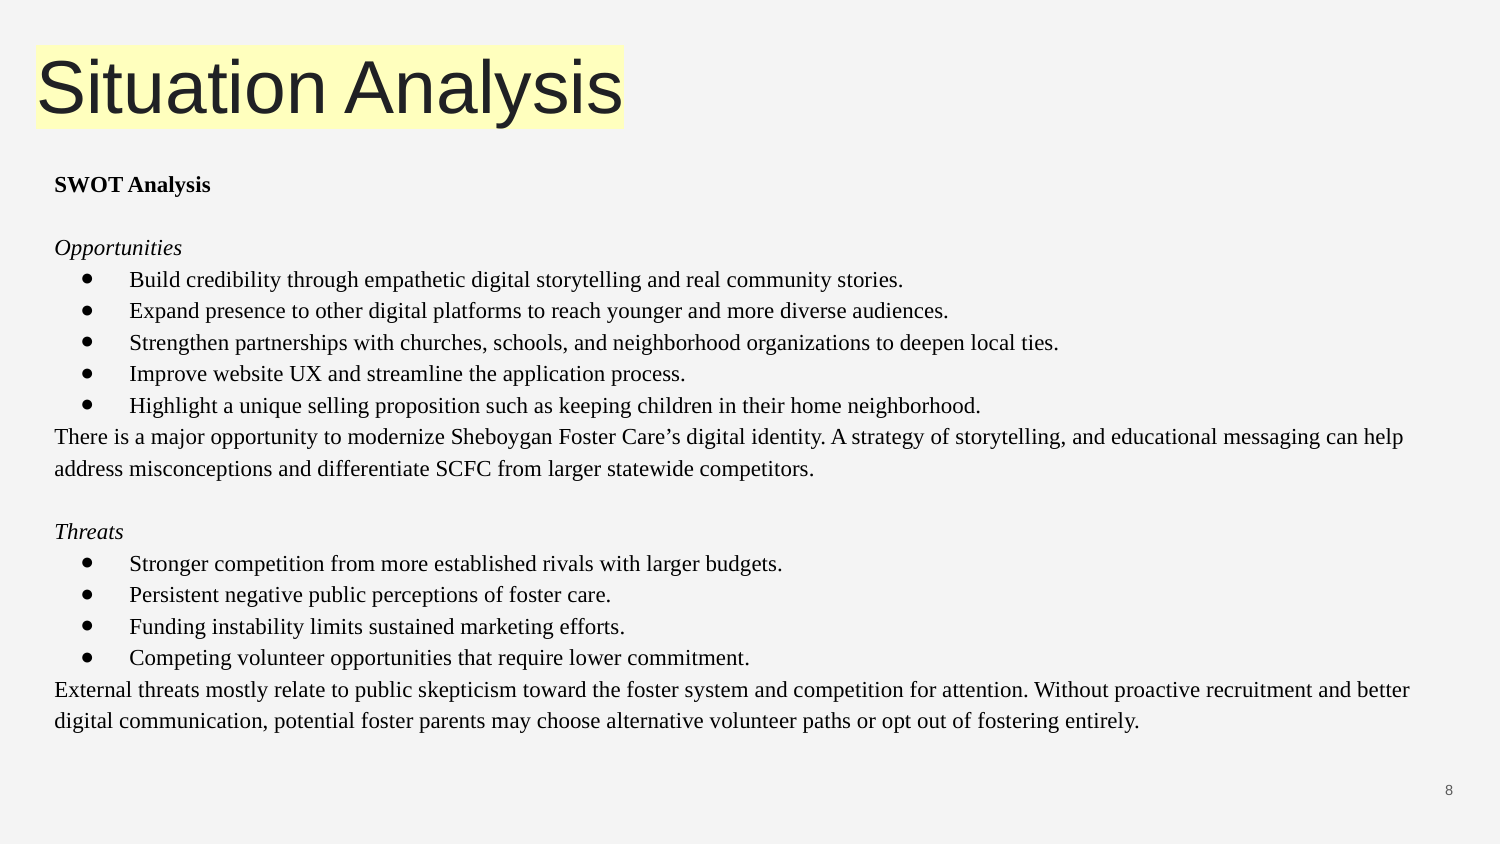

Situation Analysis
SWOT Analysis

Opportunities
Build credibility through empathetic digital storytelling and real community stories.
Expand presence to other digital platforms to reach younger and more diverse audiences.
Strengthen partnerships with churches, schools, and neighborhood organizations to deepen local ties.
Improve website UX and streamline the application process.
Highlight a unique selling proposition such as keeping children in their home neighborhood.
There is a major opportunity to modernize Sheboygan Foster Care’s digital identity. A strategy of storytelling, and educational messaging can help address misconceptions and differentiate SCFC from larger statewide competitors.

Threats
Stronger competition from more established rivals with larger budgets.
Persistent negative public perceptions of foster care.
Funding instability limits sustained marketing efforts.
Competing volunteer opportunities that require lower commitment.
External threats mostly relate to public skepticism toward the foster system and competition for attention. Without proactive recruitment and better digital communication, potential foster parents may choose alternative volunteer paths or opt out of fostering entirely.

8